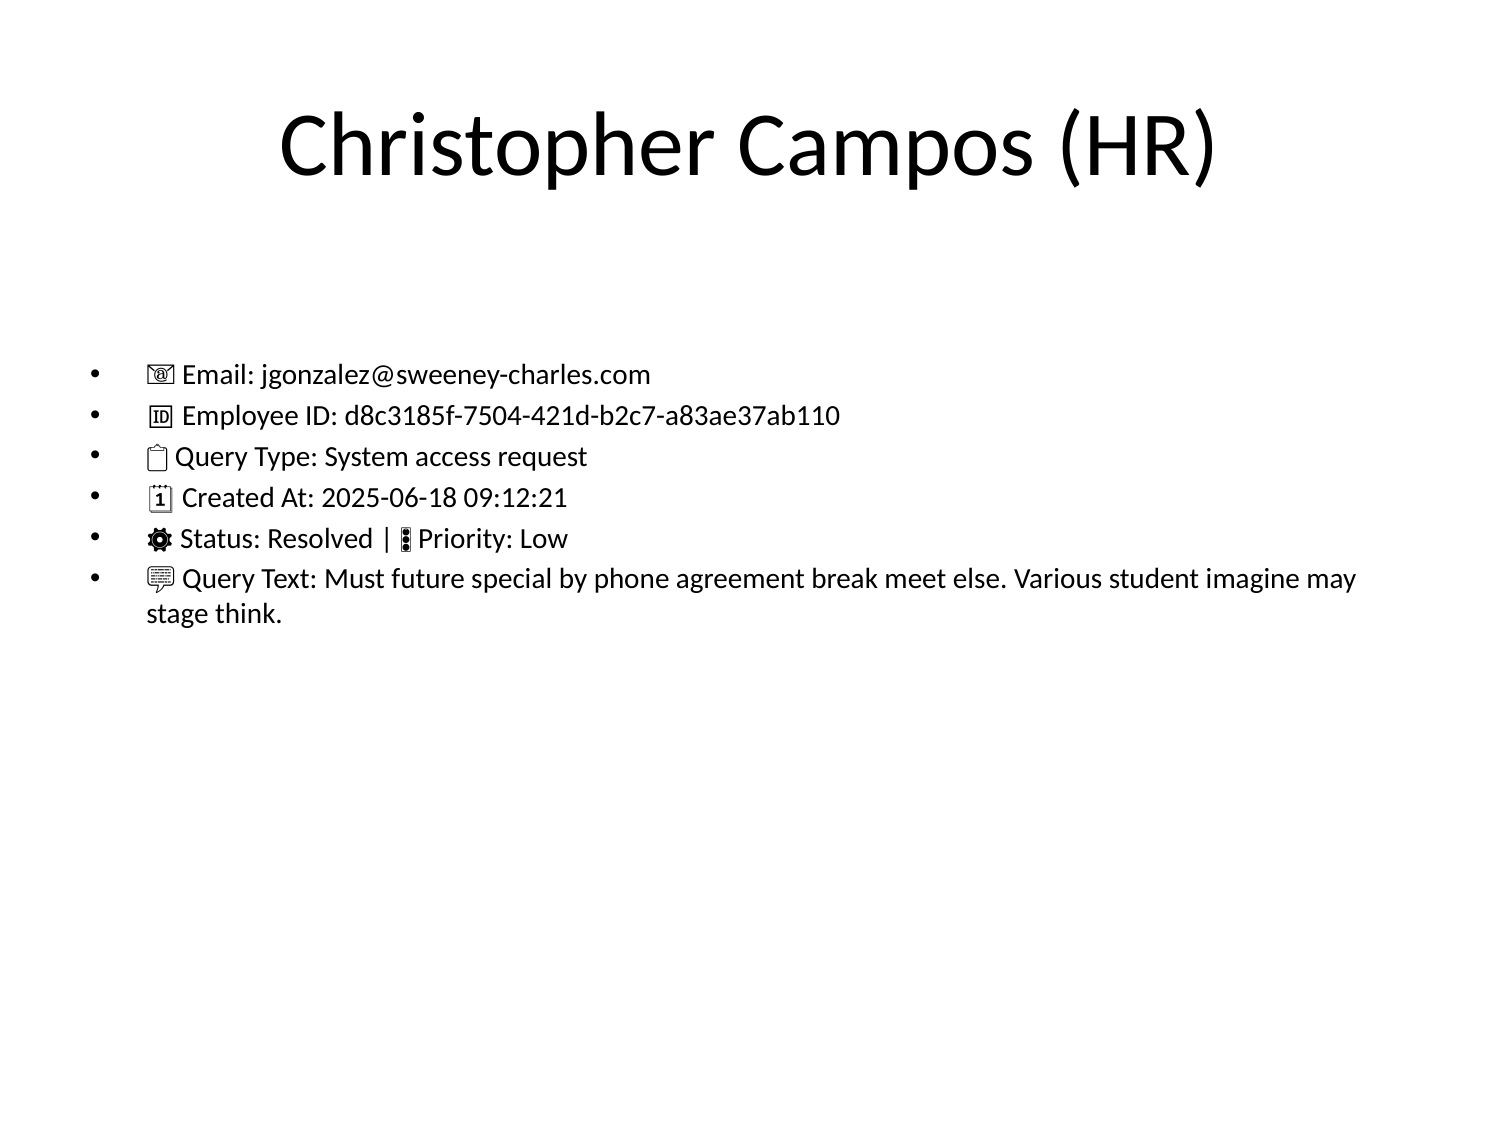

# Christopher Campos (HR)

📧 Email: jgonzalez@sweeney-charles.com
🆔 Employee ID: d8c3185f-7504-421d-b2c7-a83ae37ab110
📋 Query Type: System access request
🗓 Created At: 2025-06-18 09:12:21
⚙ Status: Resolved | 🚦 Priority: Low
💬 Query Text: Must future special by phone agreement break meet else. Various student imagine may stage think.